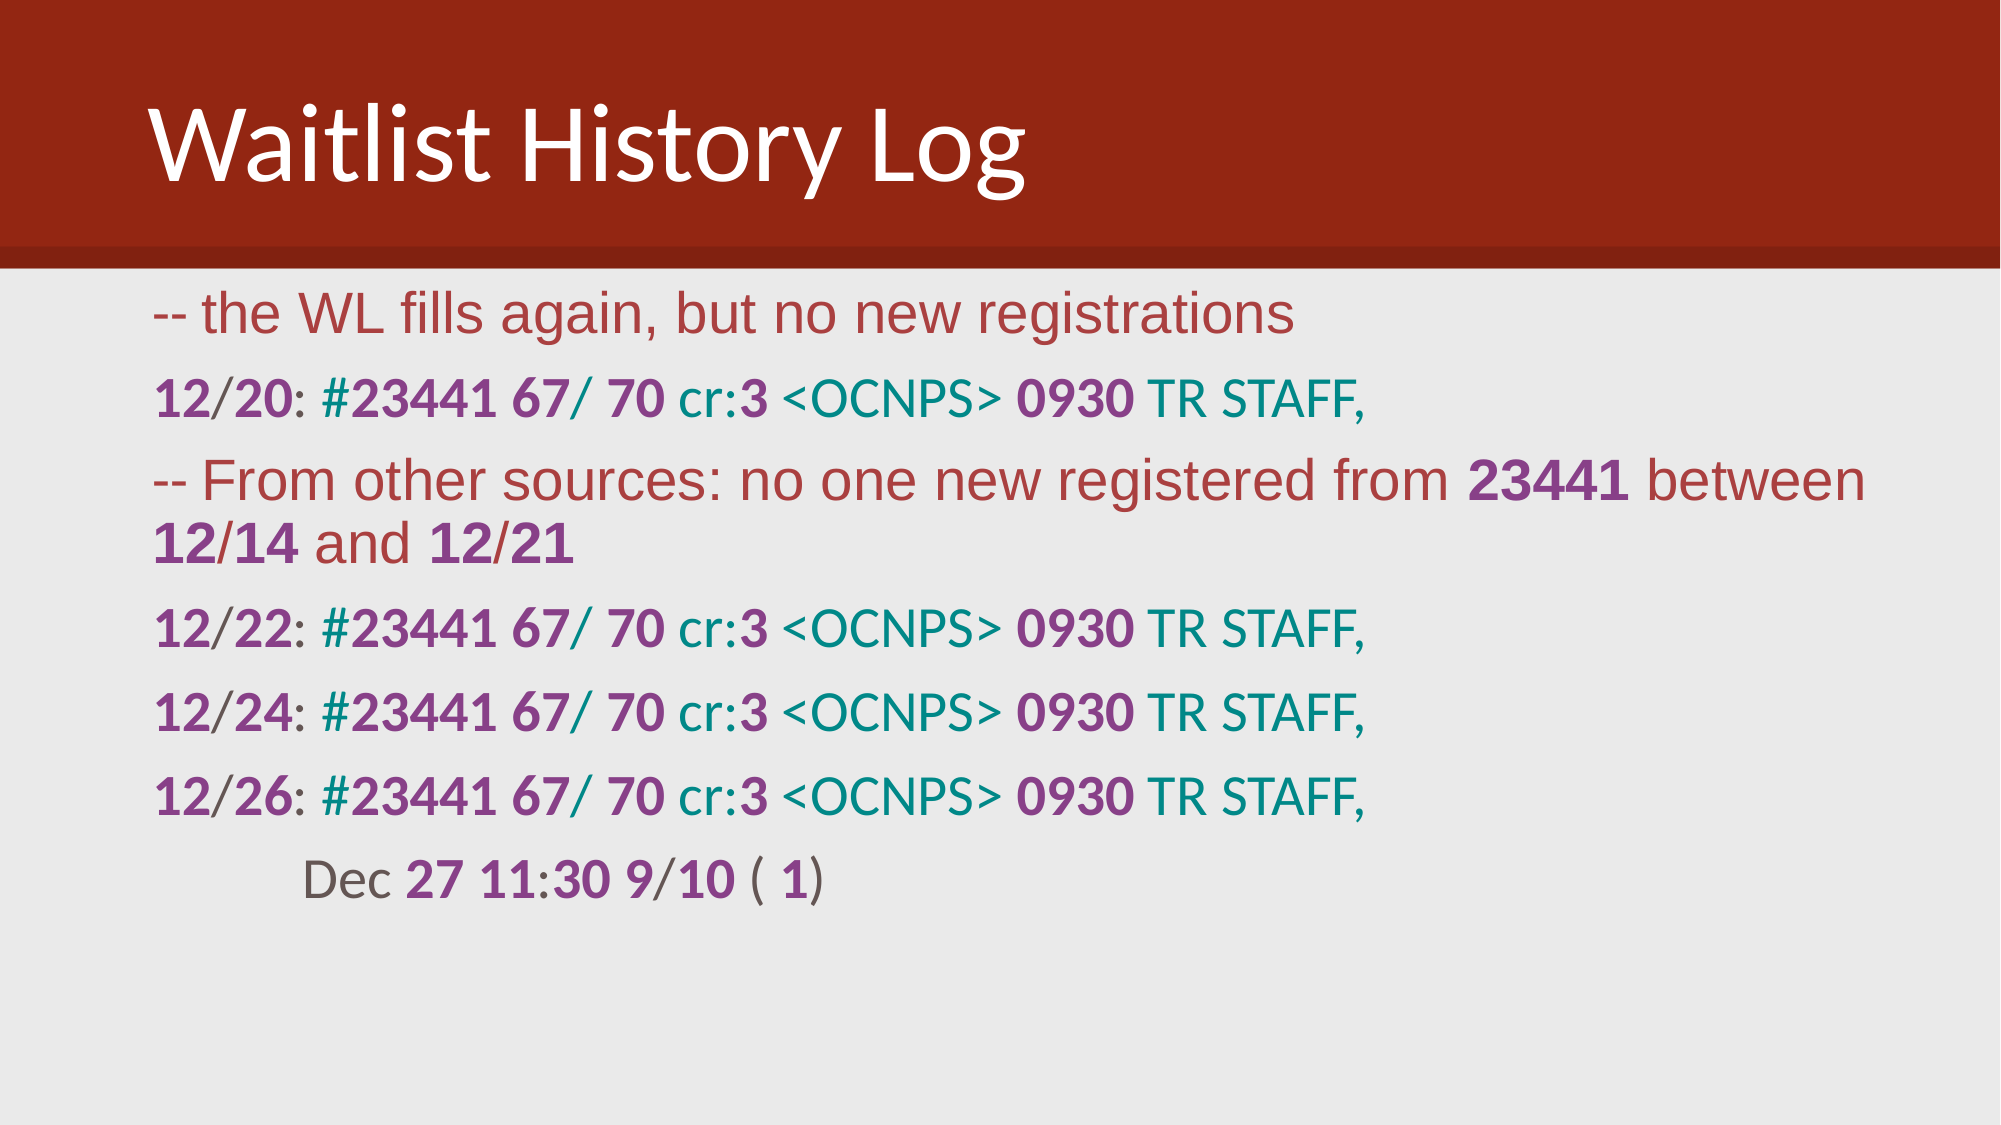

# Waitlist History Log
-- the WL fills again, but no new registrations
12/20: #23441 67/ 70 cr:3 <OCNPS> 0930 TR STAFF,
-- From other sources: no one new registered from 23441 between 12/14 and 12/21
12/22: #23441 67/ 70 cr:3 <OCNPS> 0930 TR STAFF,
12/24: #23441 67/ 70 cr:3 <OCNPS> 0930 TR STAFF,
12/26: #23441 67/ 70 cr:3 <OCNPS> 0930 TR STAFF,
	Dec 27 11:30 9/10 ( 1)